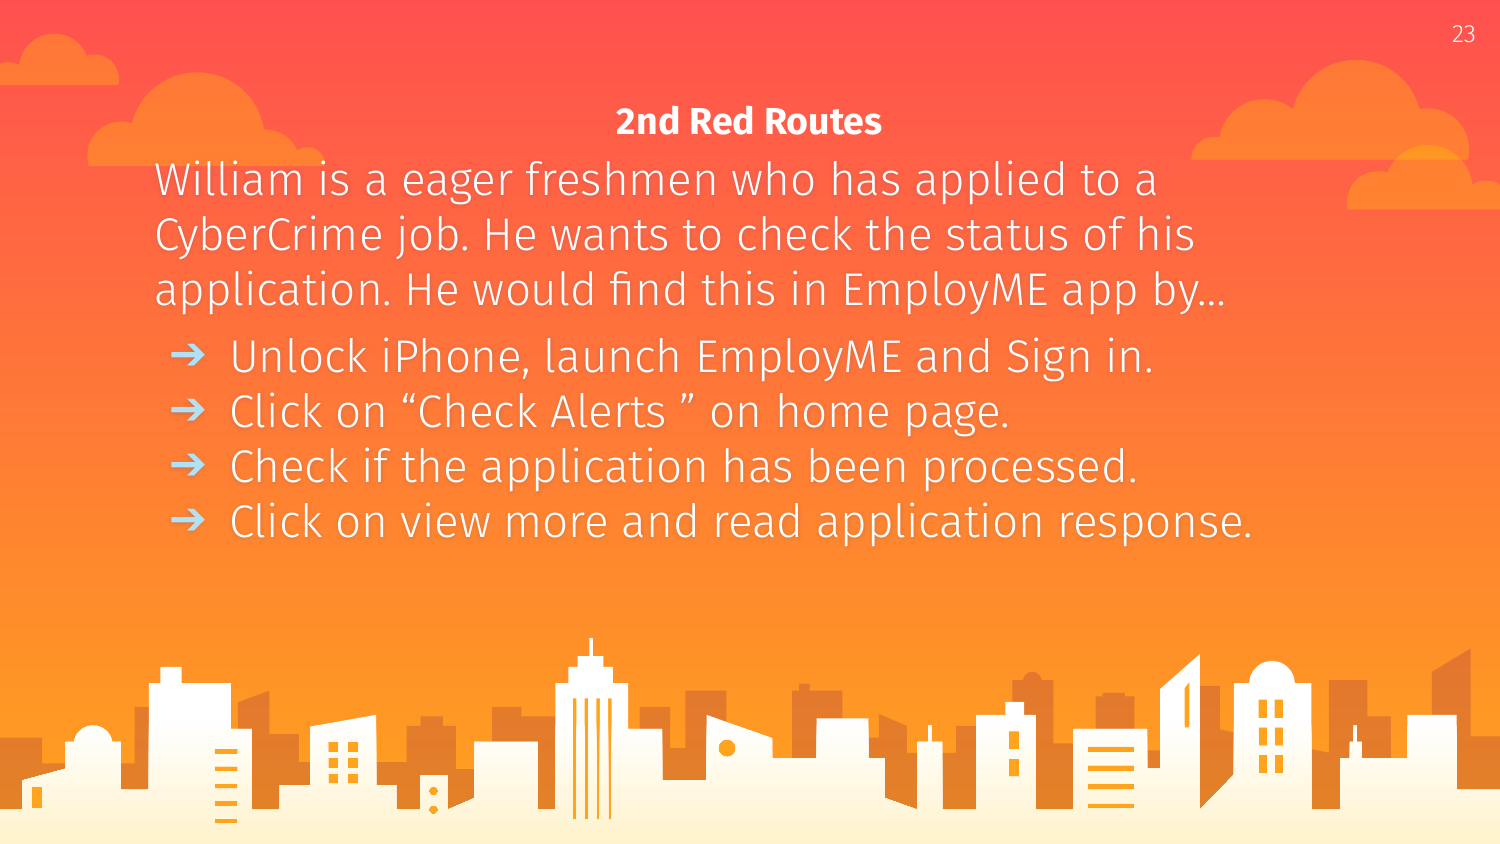

23
2nd Red Routes
William is a eager freshmen who has applied to a CyberCrime job. He wants to check the status of his application. He would find this in EmployME app by…
Unlock iPhone, launch EmployME and Sign in.
Click on “Check Alerts ” on home page.
Check if the application has been processed.
Click on view more and read application response.